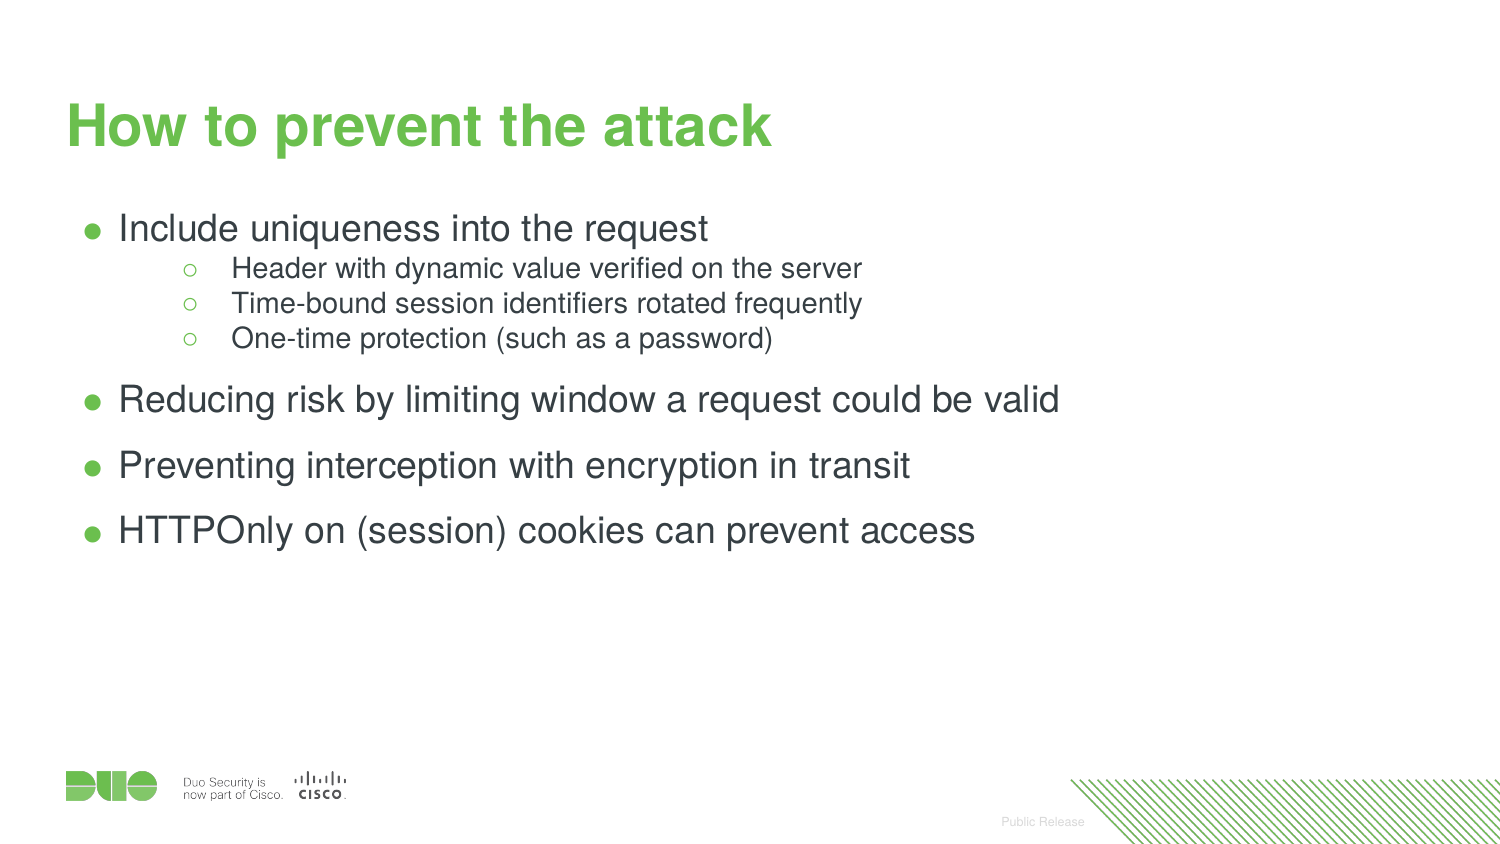

# How to prevent the attack
Include uniqueness into the request
Header with dynamic value verified on the server
Time-bound session identifiers rotated frequently
One-time protection (such as a password)
Reducing risk by limiting window a request could be valid
Preventing interception with encryption in transit
HTTPOnly on (session) cookies can prevent access